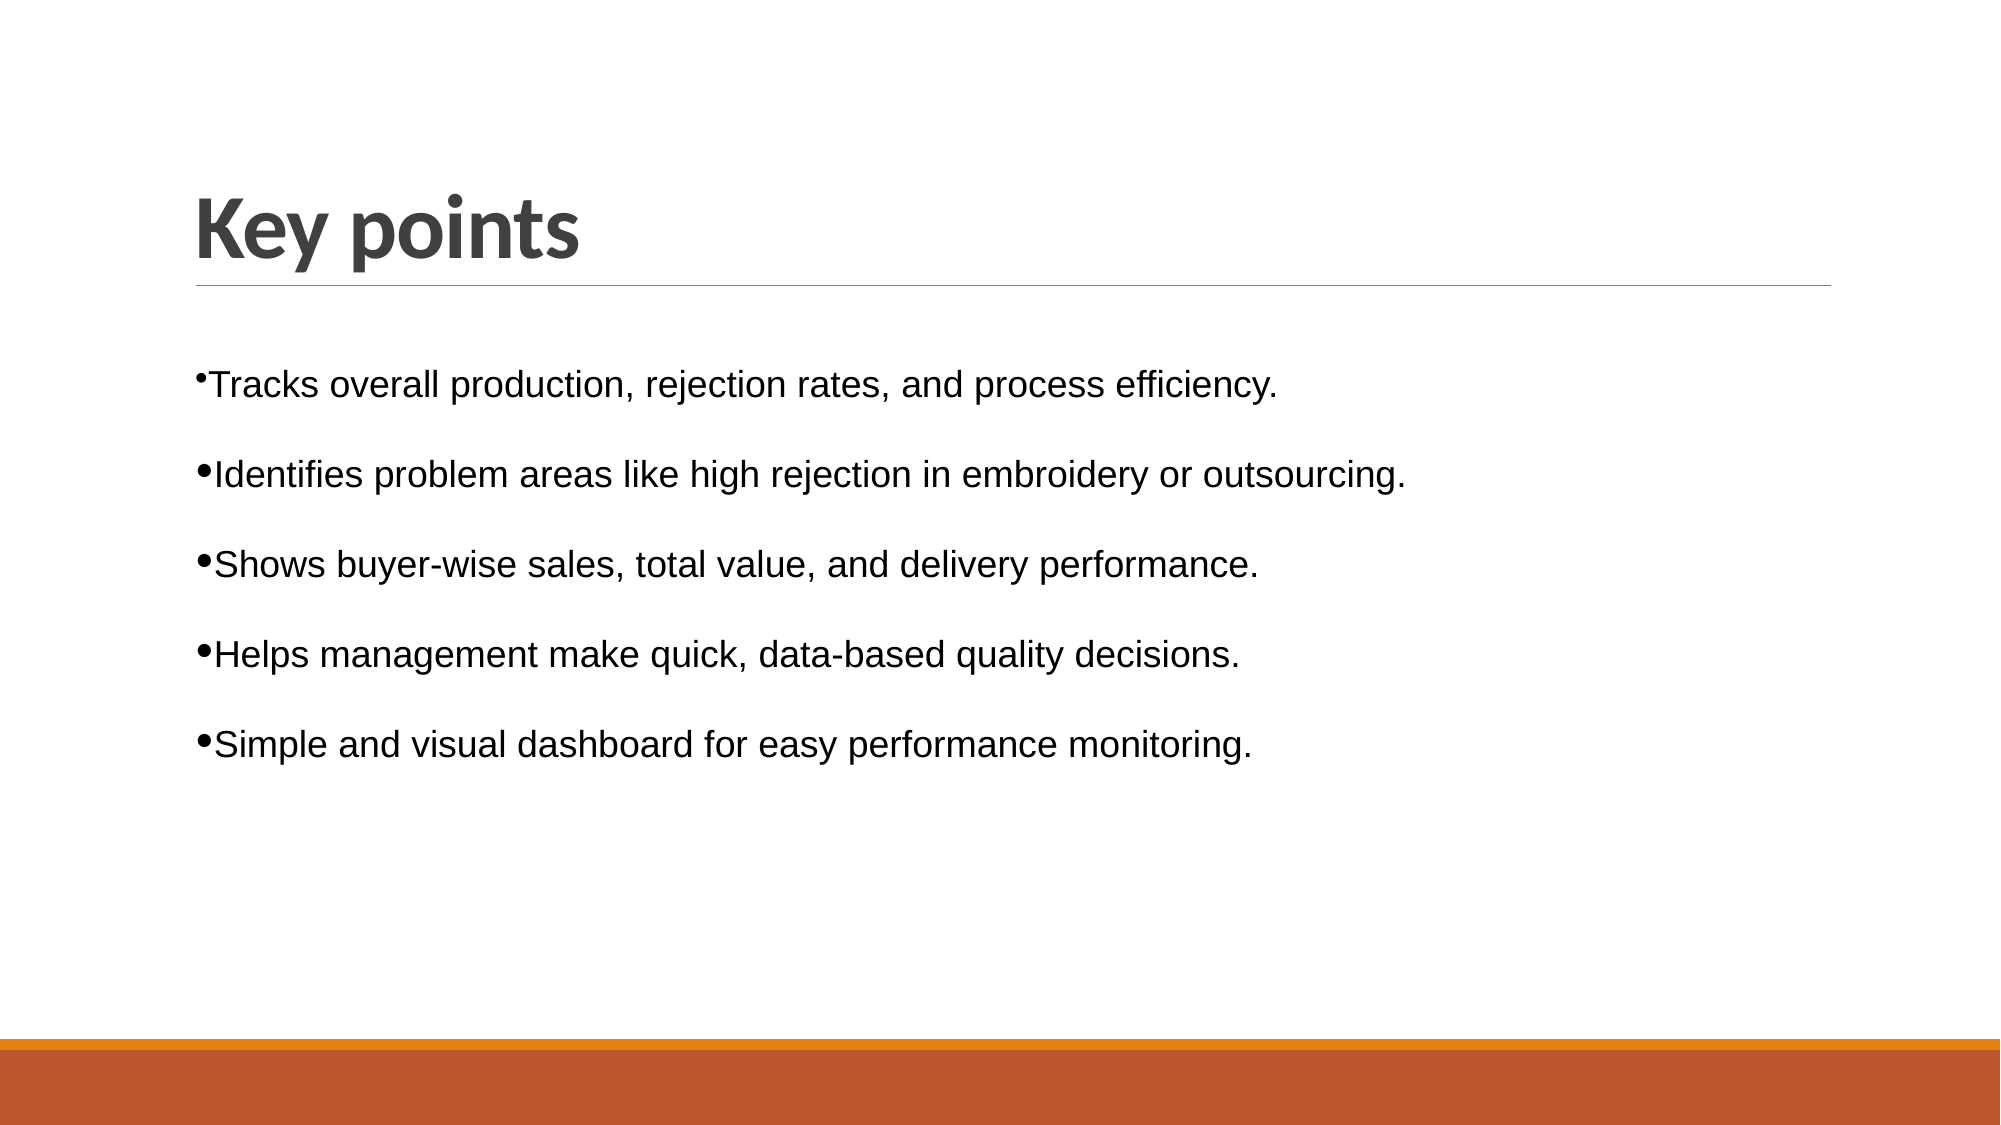

# Key points
Tracks overall production, rejection rates, and process efficiency.

Identifies problem areas like high rejection in embroidery or outsourcing.

Shows buyer-wise sales, total value, and delivery performance.

Helps management make quick, data-based quality decisions.

Simple and visual dashboard for easy performance monitoring.